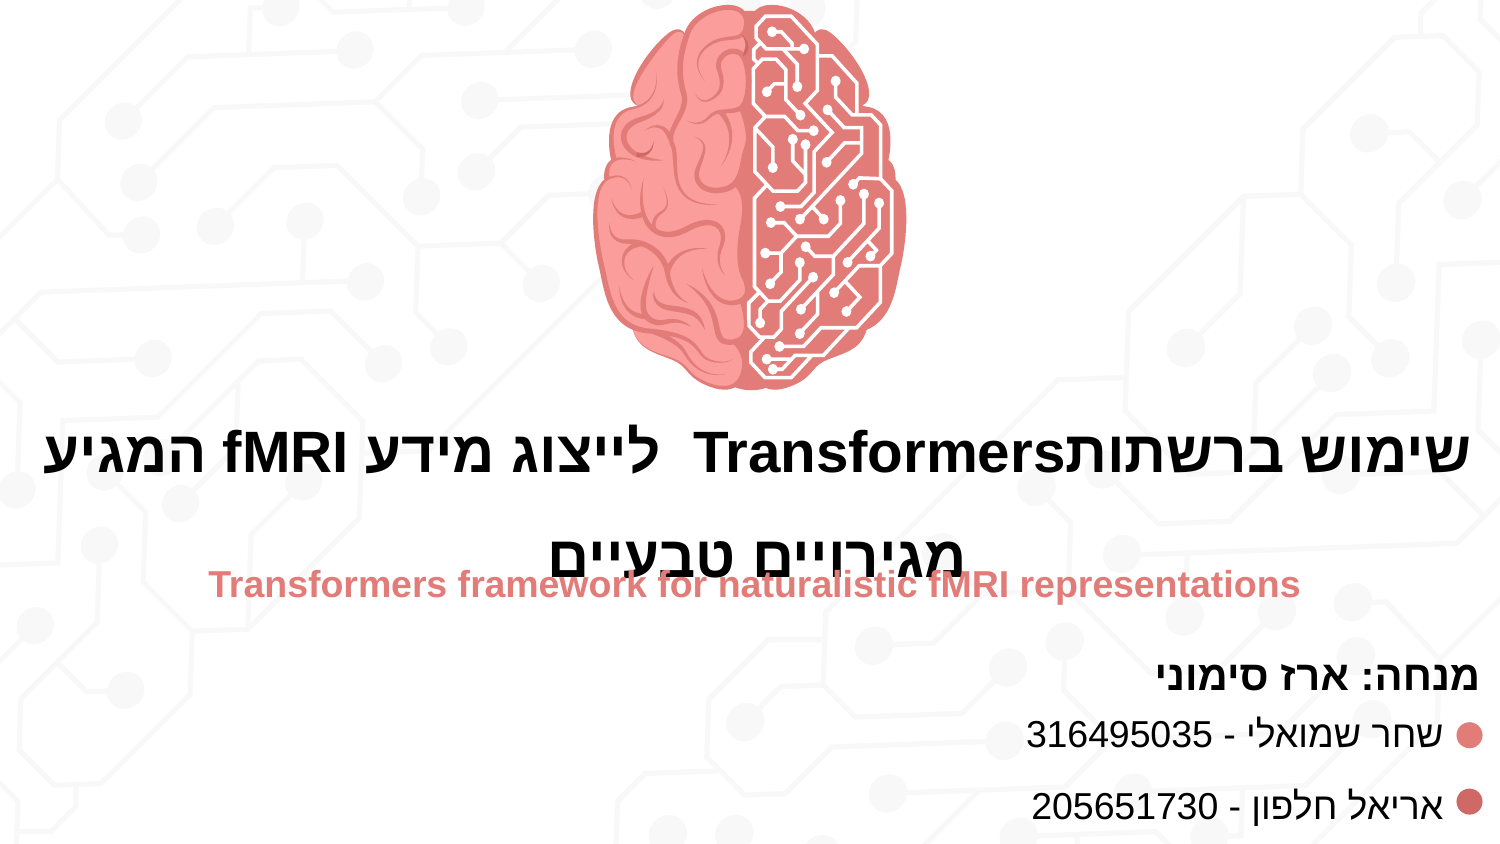

שימוש ברשתותTransformers  לייצוג מידע fMRI המגיע מגירויים טבעיים
Transformers framework for naturalistic fMRI representations
מנחה: ארז סימוני
שחר שמואלי - 316495035

אריאל חלפון - 205651730